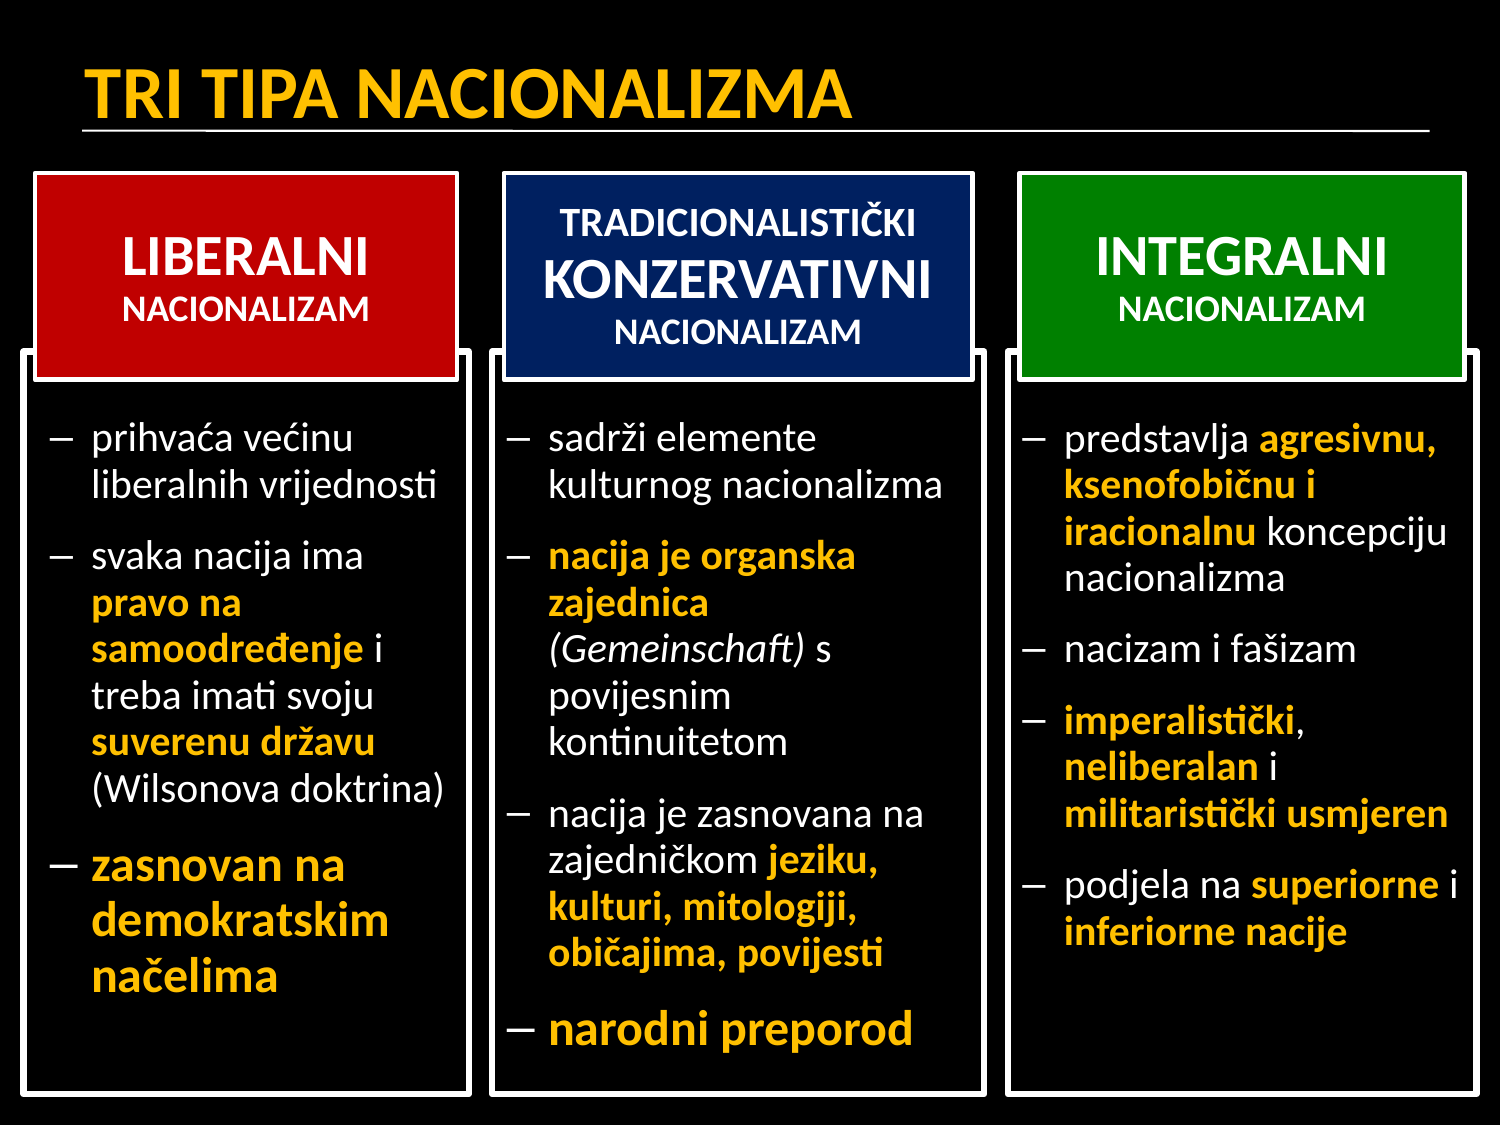

TRI TIPA NACIONALIZMA
LIBERALNI NACIONALIZAM
TRADICIONALISTIČKI KONZERVATIVNI NACIONALIZAM
INTEGRALNI NACIONALIZAM

sadrži elemente kulturnog nacionalizma
nacija je organska zajednica (Gemeinschaft) s povijesnim kontinuitetom
nacija je zasnovana na zajedničkom jeziku, kulturi, mitologiji, običajima, povijesti
narodni preporod
predstavlja agresivnu, ksenofobičnu i iracionalnu koncepciju nacionalizma
nacizam i fašizam
imperalistički, neliberalan i militaristički usmjeren
podjela na superiorne i inferiorne nacije
prihvaća većinu  liberalnih vrijednosti
svaka nacija ima pravo na samoodređenje i treba imati svoju suverenu državu (Wilsonova doktrina)
zasnovan na demokratskim načelima